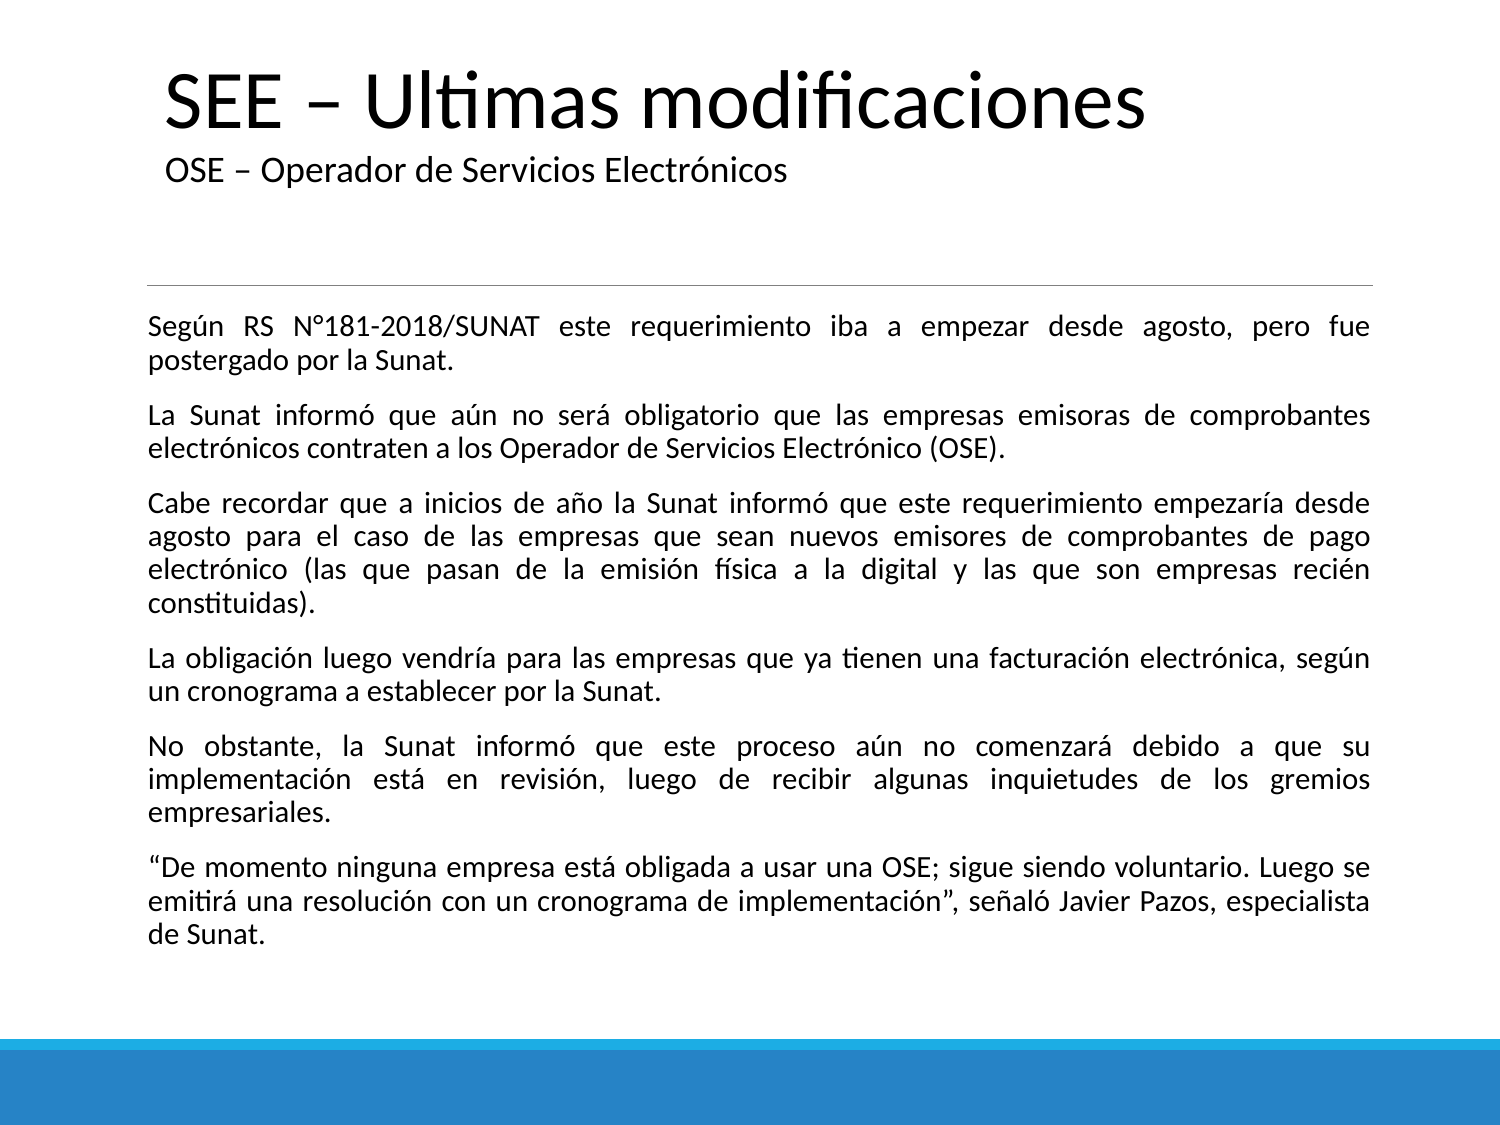

SEE – Ultimas modificaciones
OSE – Operador de Servicios Electrónicos
Según RS N°181-2018/SUNAT este requerimiento iba a empezar desde agosto, pero fue postergado por la Sunat.
La Sunat informó que aún no será obligatorio que las empresas emisoras de comprobantes electrónicos contraten a los Operador de Servicios Electrónico (OSE).
Cabe recordar que a inicios de año la Sunat informó que este requerimiento empezaría desde agosto para el caso de las empresas que sean nuevos emisores de comprobantes de pago electrónico (las que pasan de la emisión física a la digital y las que son empresas recién constituidas).
La obligación luego vendría para las empresas que ya tienen una facturación electrónica, según un cronograma a establecer por la Sunat.
No obstante, la Sunat informó que este proceso aún no comenzará debido a que su implementación está en revisión, luego de recibir algunas inquietudes de los gremios empresariales.
“De momento ninguna empresa está obligada a usar una OSE; sigue siendo voluntario. Luego se emitirá una resolución con un cronograma de implementación”, señaló Javier Pazos, especialista de Sunat.